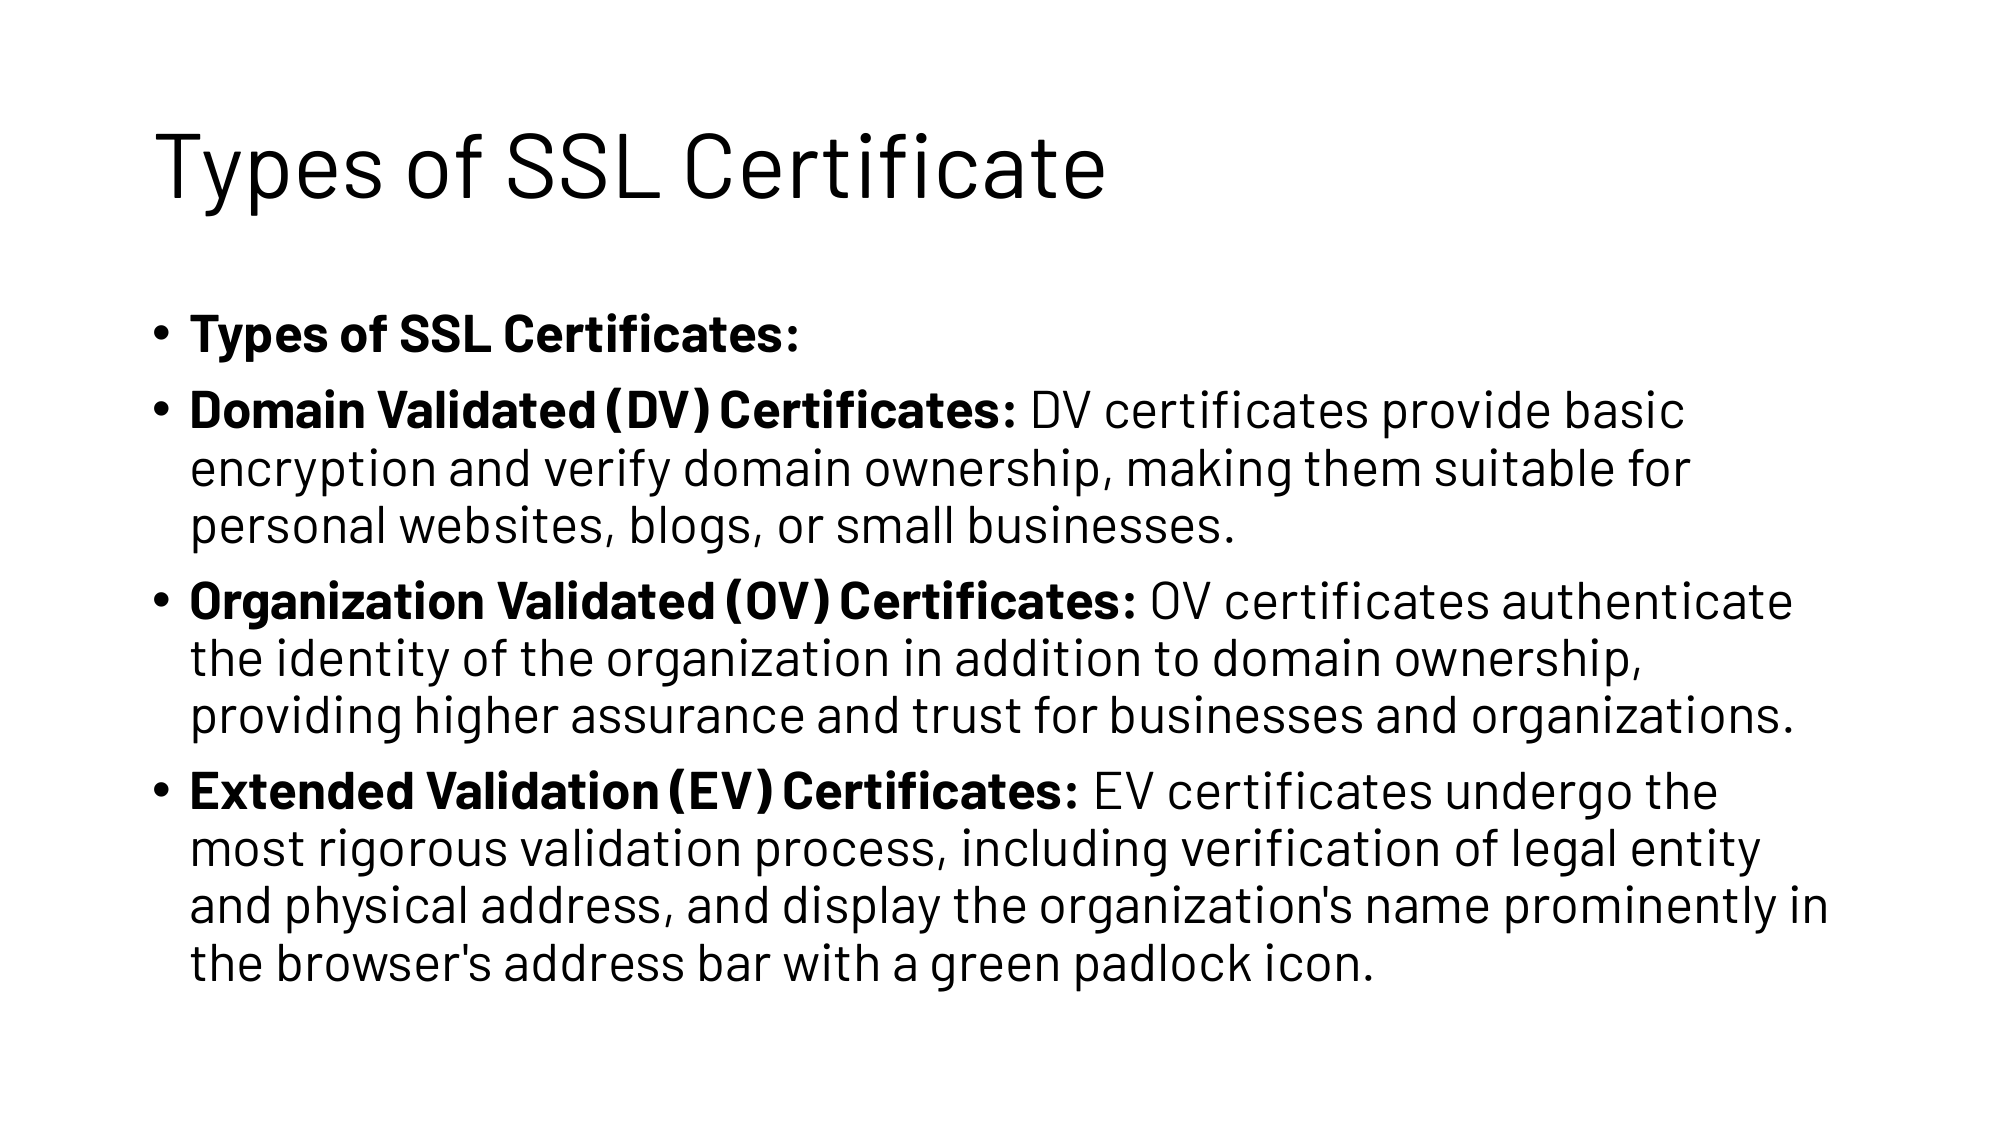

# Types of SSL Certificate
Types of SSL Certificates:
Domain Validated (DV) Certificates: DV certificates provide basic encryption and verify domain ownership, making them suitable for personal websites, blogs, or small businesses.
Organization Validated (OV) Certificates: OV certificates authenticate the identity of the organization in addition to domain ownership, providing higher assurance and trust for businesses and organizations.
Extended Validation (EV) Certificates: EV certificates undergo the most rigorous validation process, including verification of legal entity and physical address, and display the organization's name prominently in the browser's address bar with a green padlock icon.